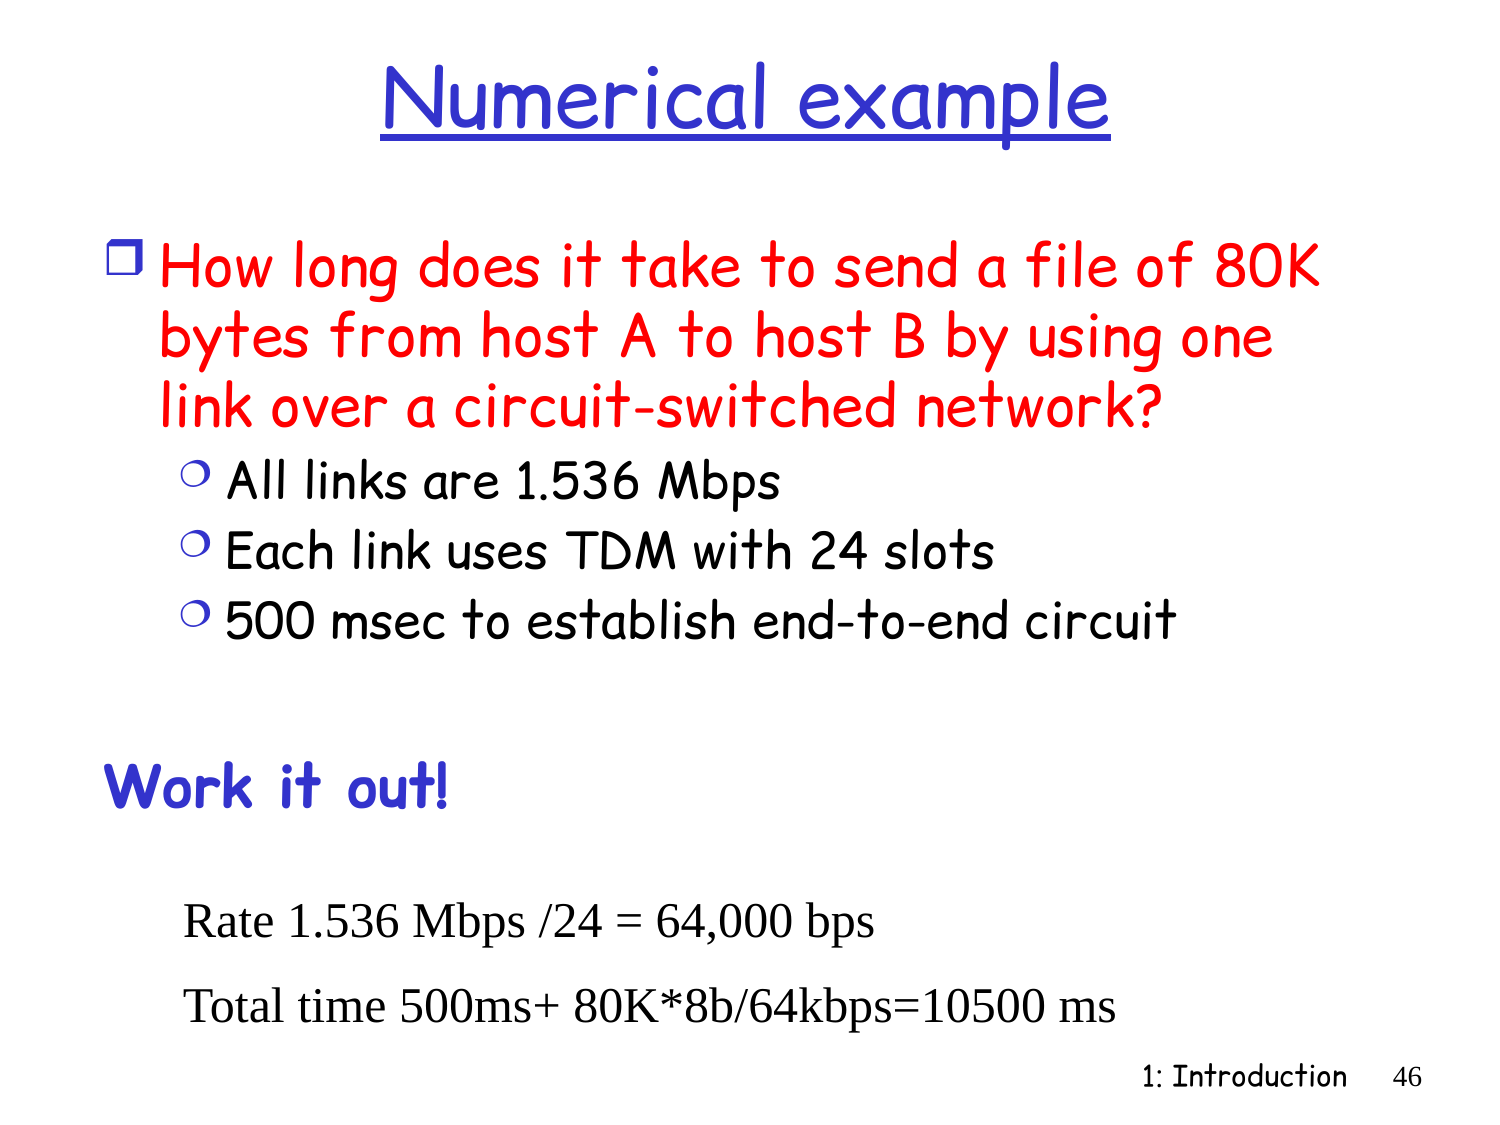

# Numerical example
How long does it take to send a file of 80K bytes from host A to host B by using one link over a circuit-switched network?
All links are 1.536 Mbps
Each link uses TDM with 24 slots
500 msec to establish end-to-end circuit

Work it out!
Rate 1.536 Mbps /24 = 64,000 bps
Total time 500ms+ 80K*8b/64kbps=10500 ms
1: Introduction
46